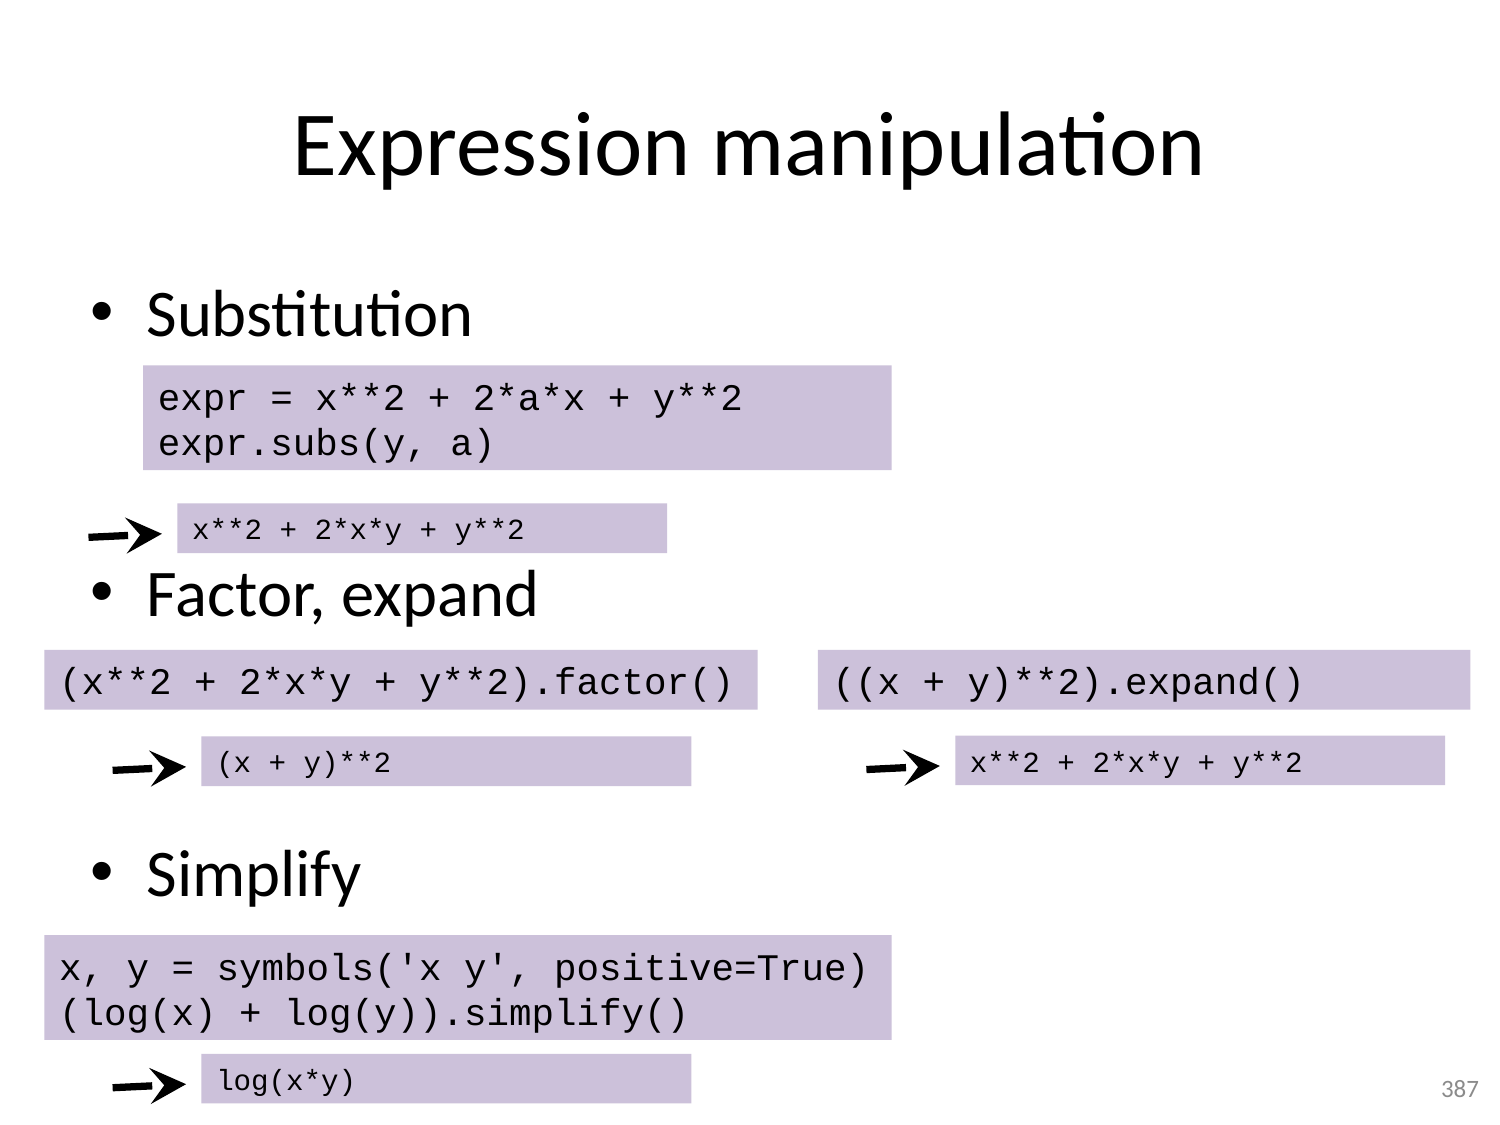

# Expression manipulation
Substitution

Factor, expand

Simplify
expr = x**2 + 2*a*x + y**2
expr.subs(y, a)
x**2 + 2*x*y + y**2
(x**2 + 2*x*y + y**2).factor()
((x + y)**2).expand()
x**2 + 2*x*y + y**2
(x + y)**2
x, y = symbols('x y', positive=True)
(log(x) + log(y)).simplify()
log(x*y)
387